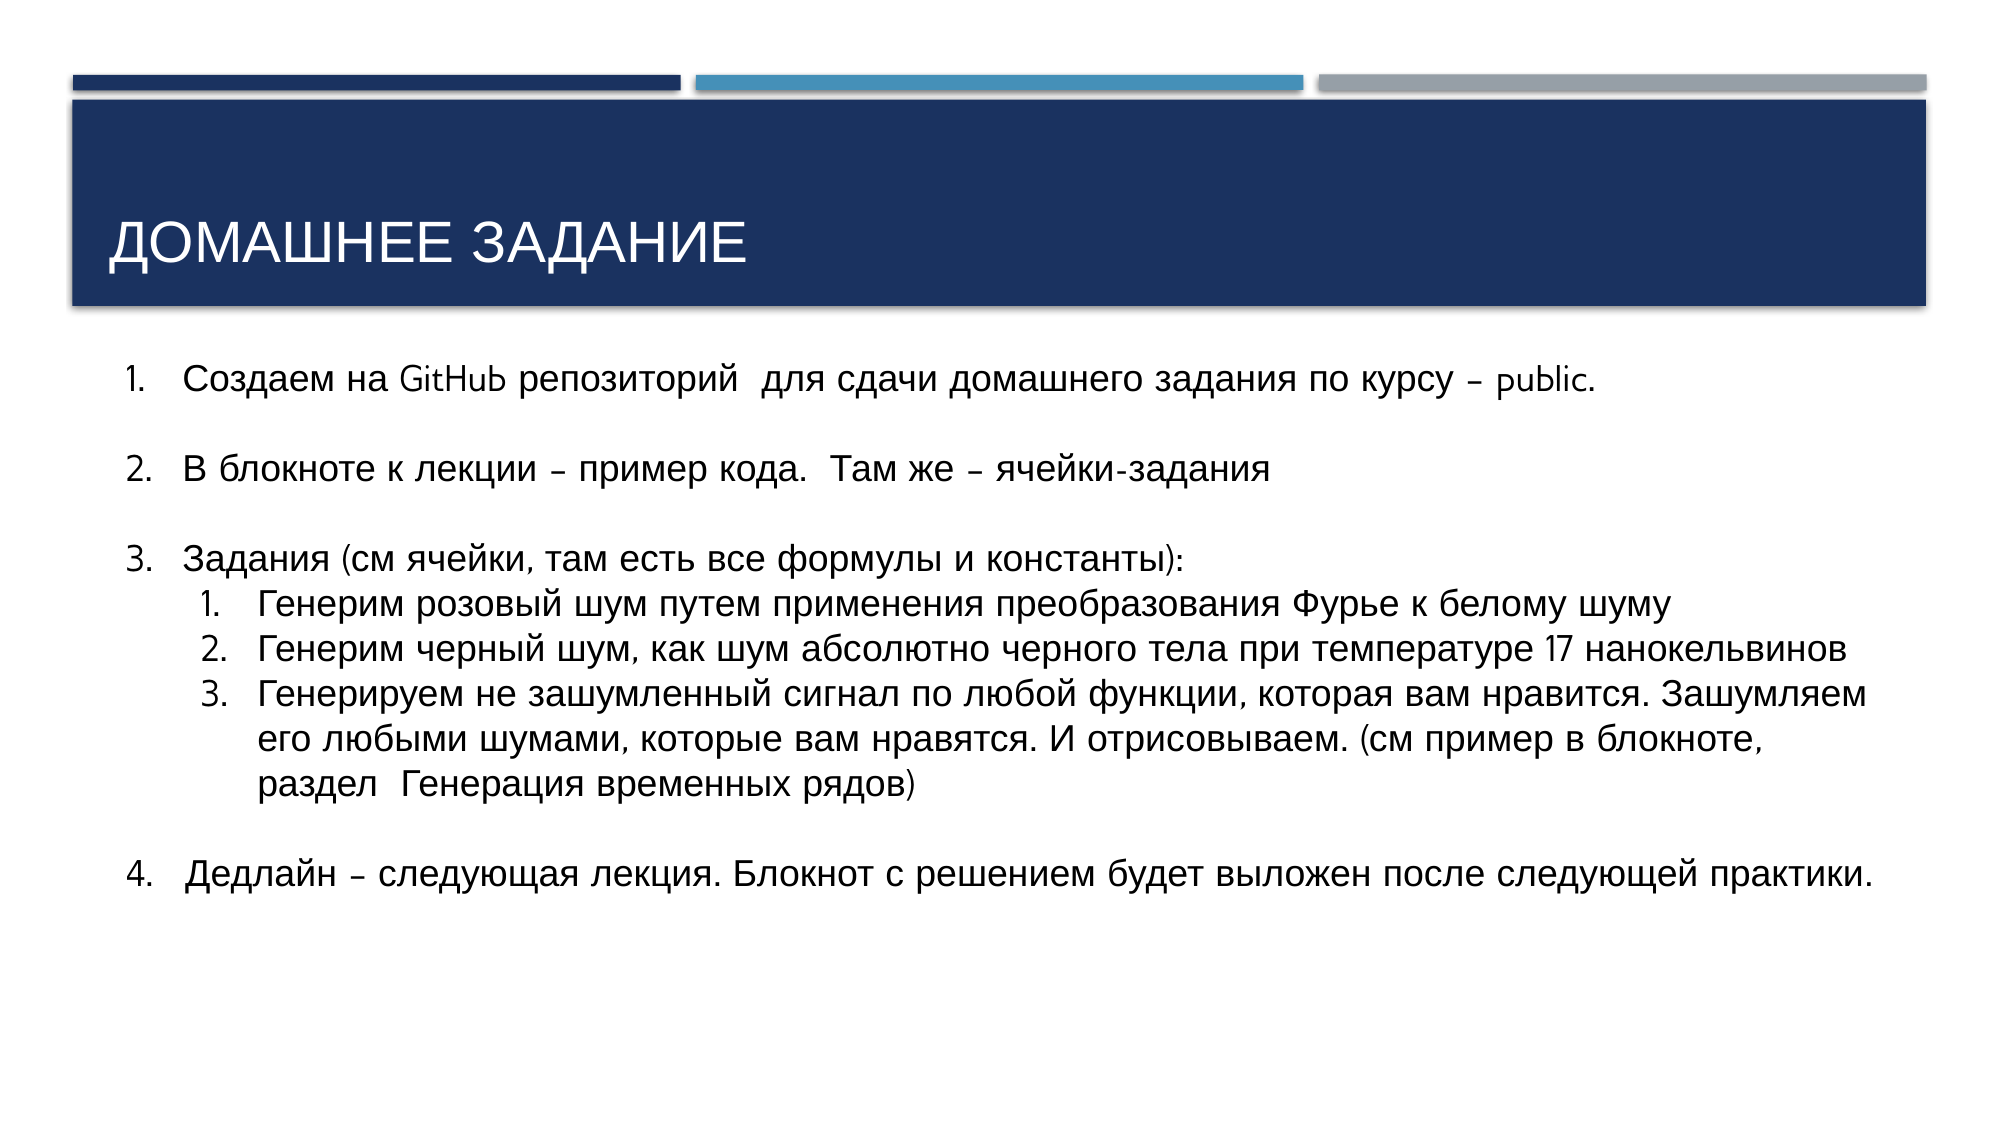

# Домашнее задание
Создаем на GitHub репозиторий  для сдачи домашнего задания по курсу – public.

В блокноте к лекции – пример кода.  Там же – ячейки-задания

Задания (см ячейки, там есть все формулы и константы):
Генерим розовый шум путем применения преобразования Фурье к белому шуму
Генерим черный шум, как шум абсолютно черного тела при температуре 17 нанокельвинов
Генерируем не зашумленный сигнал по любой функции, которая вам нравится. Зашумляем его любыми шумами, которые вам нравятся. И отрисовываем. (см пример в блокноте, раздел  Генерация временных рядов)

Дедлайн – следующая лекция. Блокнот с решением будет выложен после следующей практики.